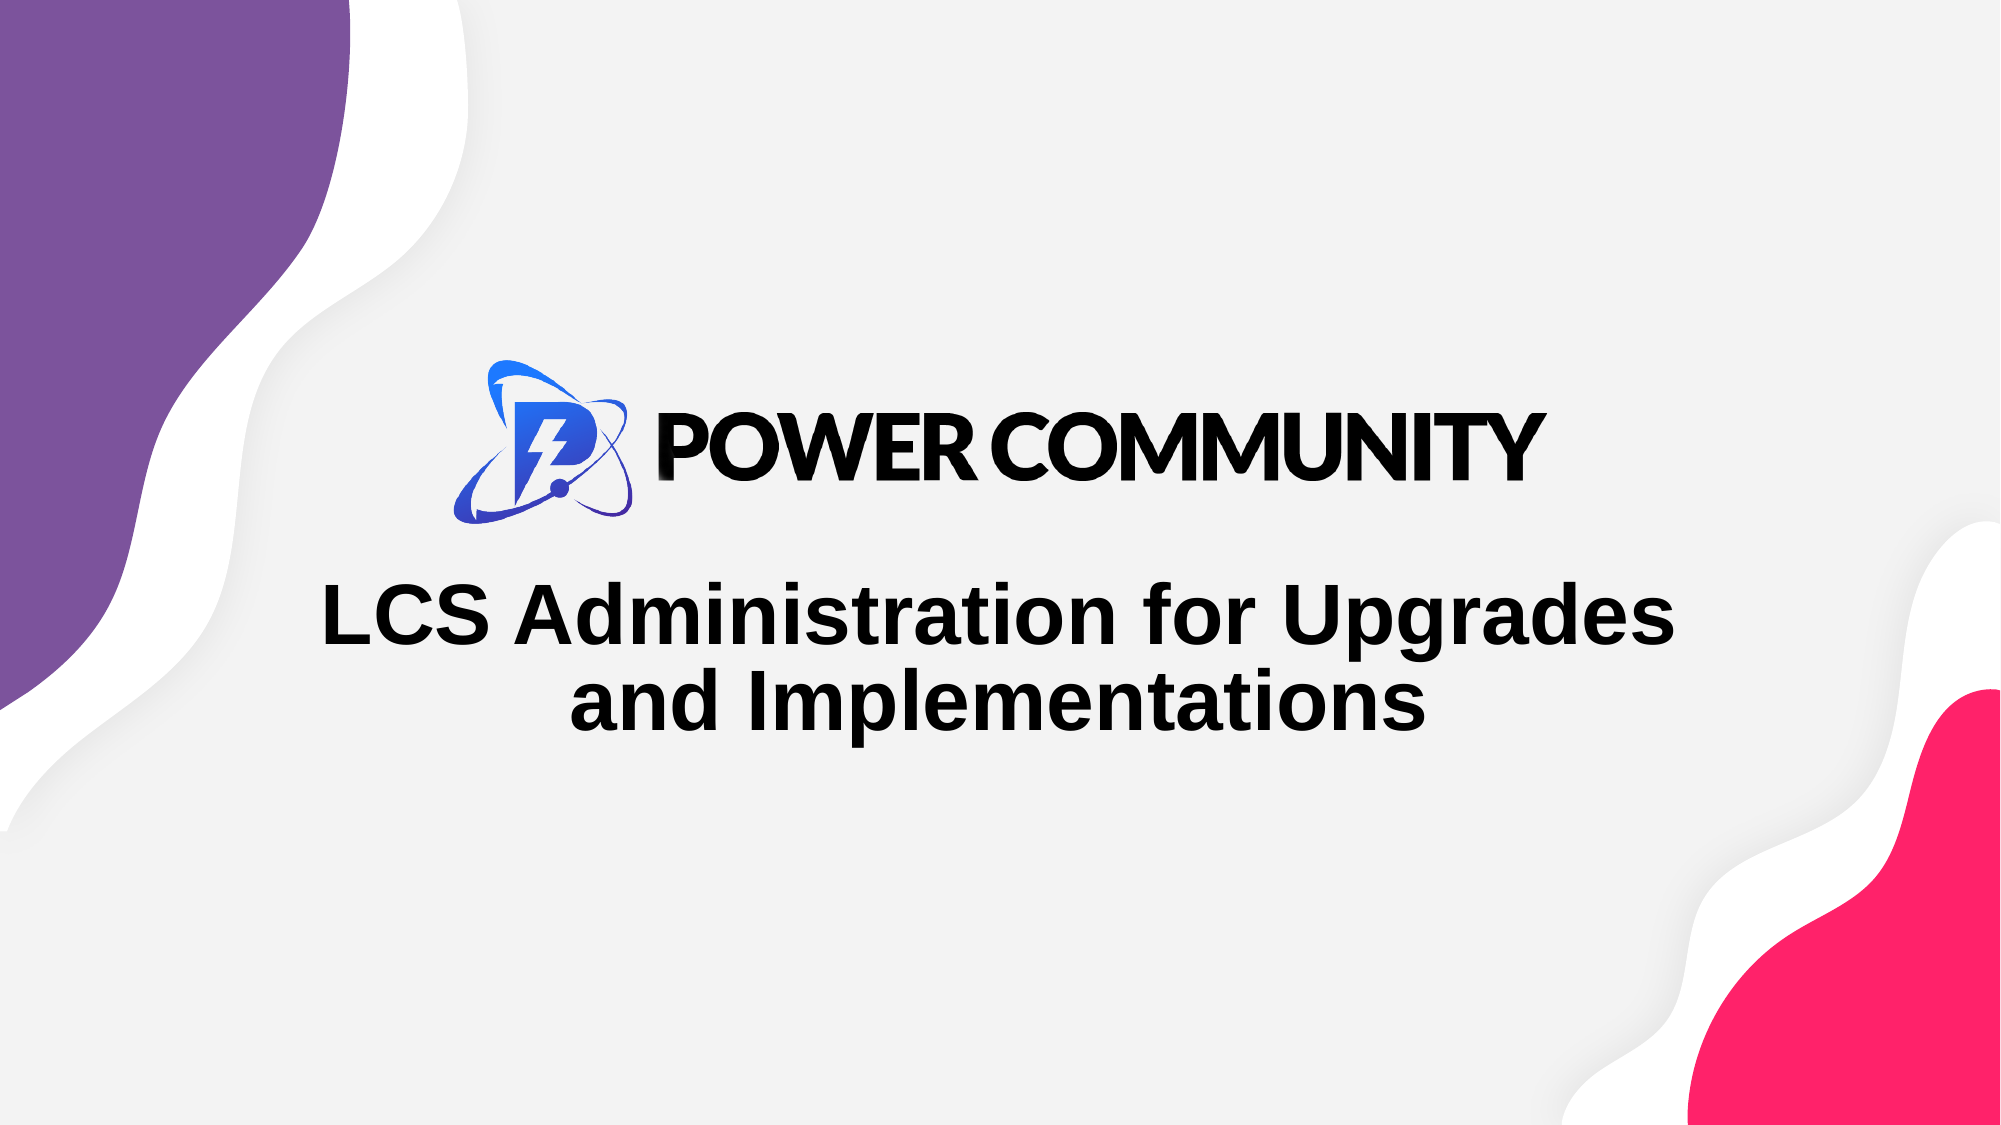

# LCS Administration for Upgrades and Implementations